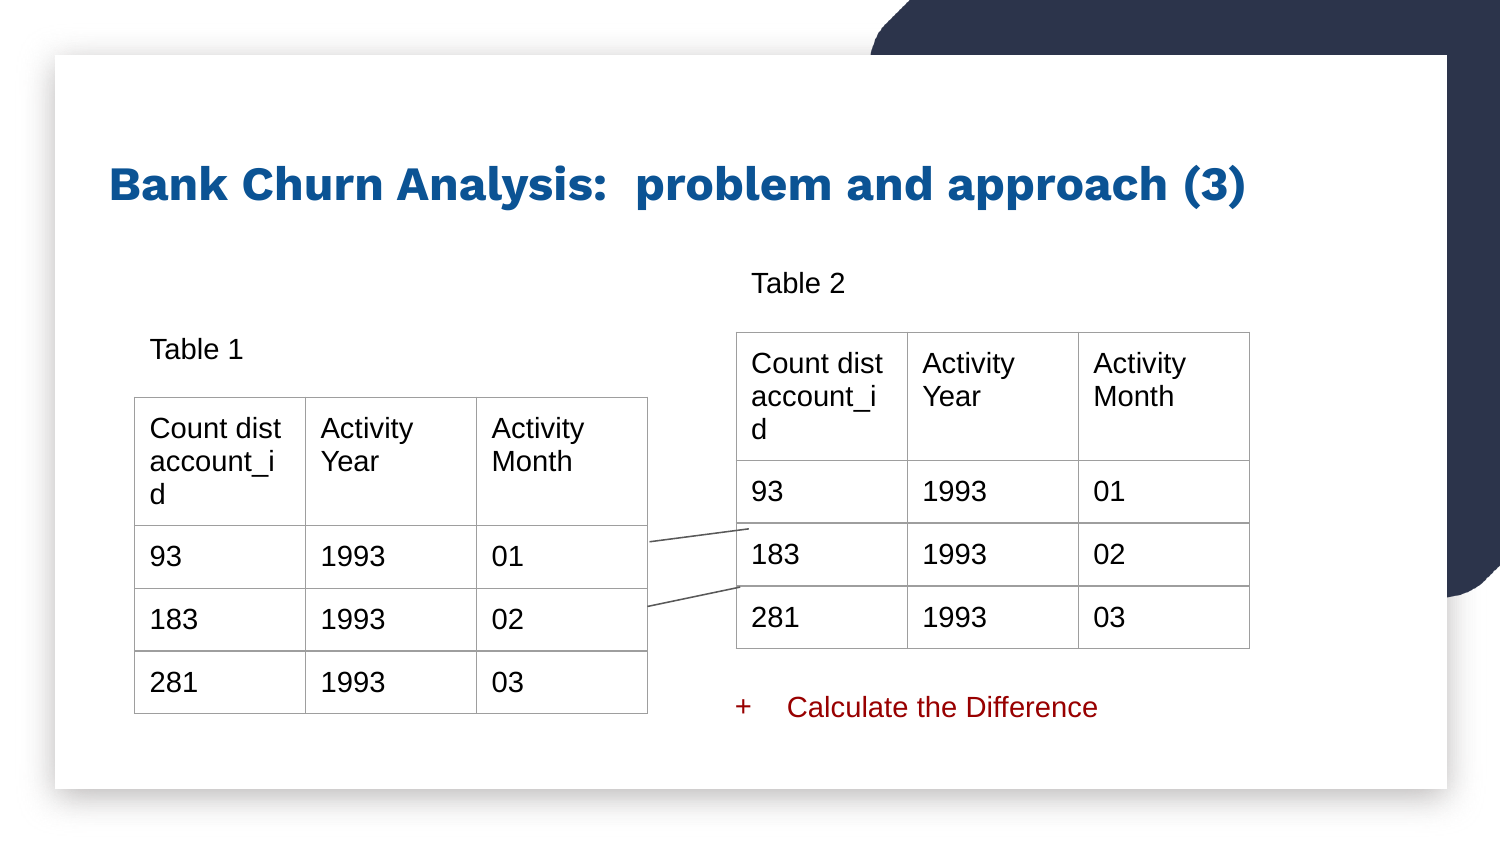

Bank Churn Analysis:  problem and approach (3)
Table 2
Table 1
| Count dist account\_id | Activity Year | Activity Month |
| --- | --- | --- |
| 93 | 1993 | 01 |
| 183 | 1993 | 02 |
| 281 | 1993 | 03 |
| Count dist account\_id | Activity Year | Activity Month |
| --- | --- | --- |
| 93 | 1993 | 01 |
| 183 | 1993 | 02 |
| 281 | 1993 | 03 |
Calculate the Difference